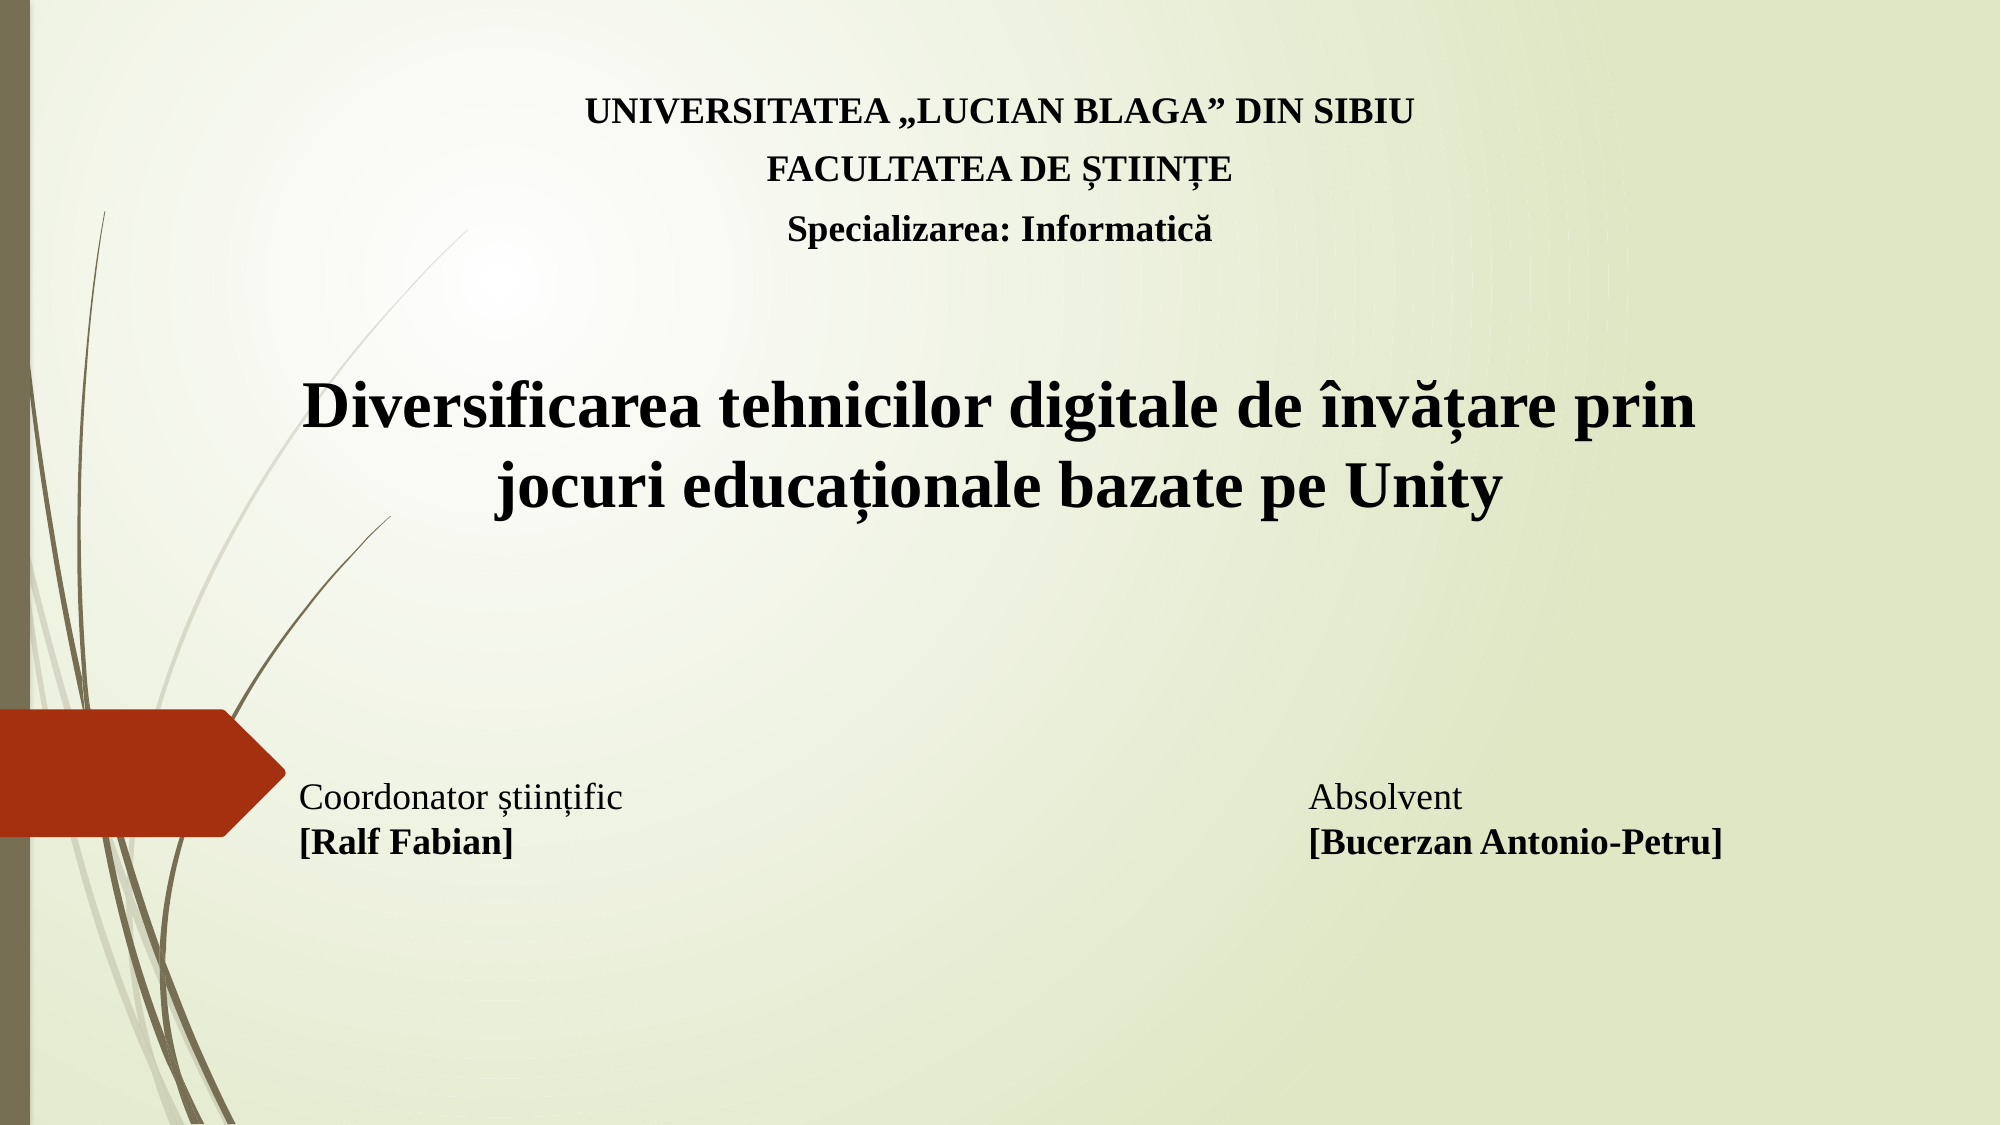

# UNIVERSITATEA „LUCIAN BLAGA” DIN SIBIU FACULTATEA DE ȘTIINȚE
Specializarea: Informatică

Diversificarea tehnicilor digitale de învățare prin jocuri educaționale bazate pe Unity

Coordonator științific
[Ralf Fabian]
Absolvent
[Bucerzan Antonio-Petru]